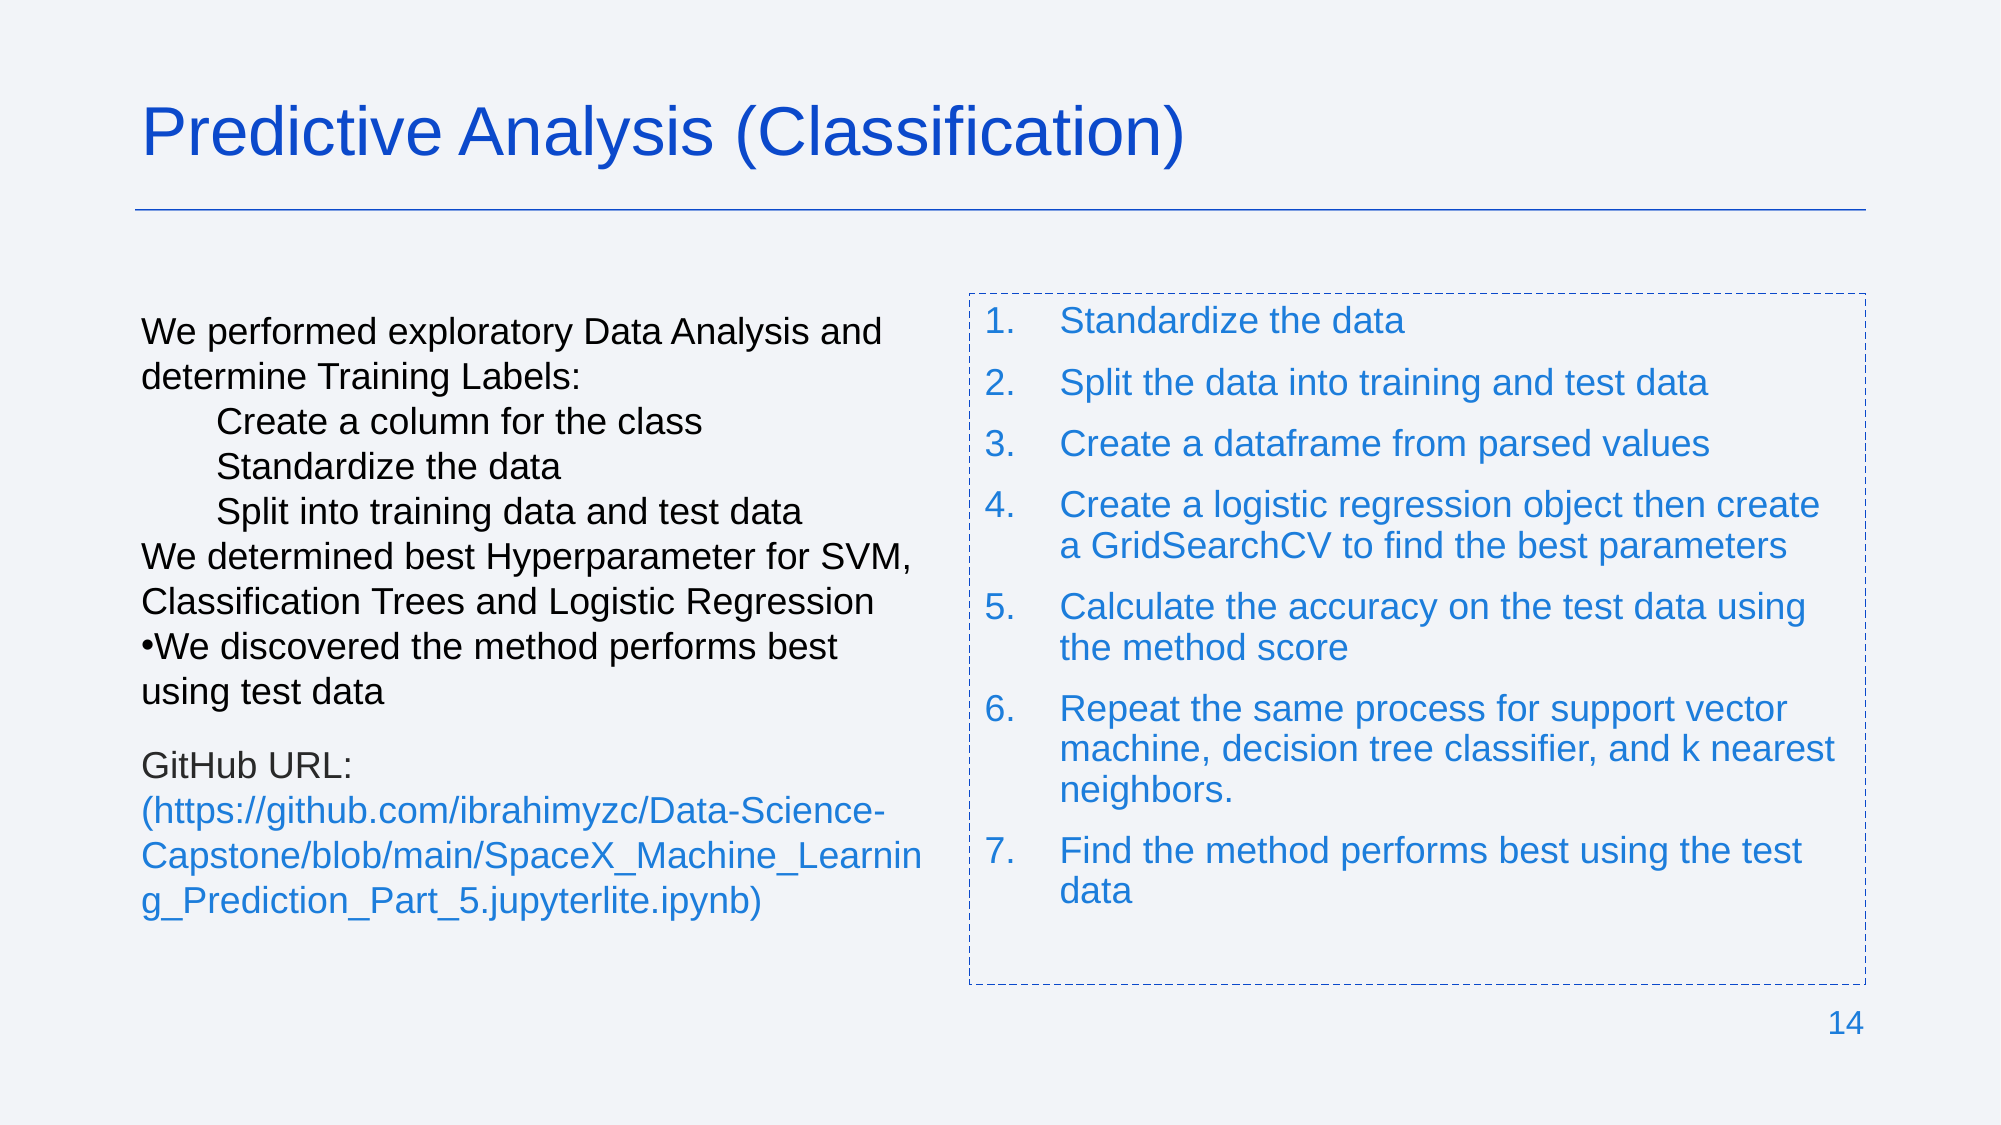

Predictive Analysis (Classification)
Standardize the data
Split the data into training and test data
Create a dataframe from parsed values
Create a logistic regression object then create a GridSearchCV to find the best parameters
Calculate the accuracy on the test data using the method score
Repeat the same process for support vector machine, decision tree classifier, and k nearest neighbors.
Find the method performs best using the test data
We performed exploratory Data Analysis and determine Training Labels:
Create a column for the class
Standardize the data
Split into training data and test data
We determined best Hyperparameter for SVM, Classification Trees and Logistic Regression
We discovered the method performs best using test data
GitHub URL: (https://github.com/ibrahimyzc/Data-Science-Capstone/blob/main/SpaceX_Machine_Learning_Prediction_Part_5.jupyterlite.ipynb)
14